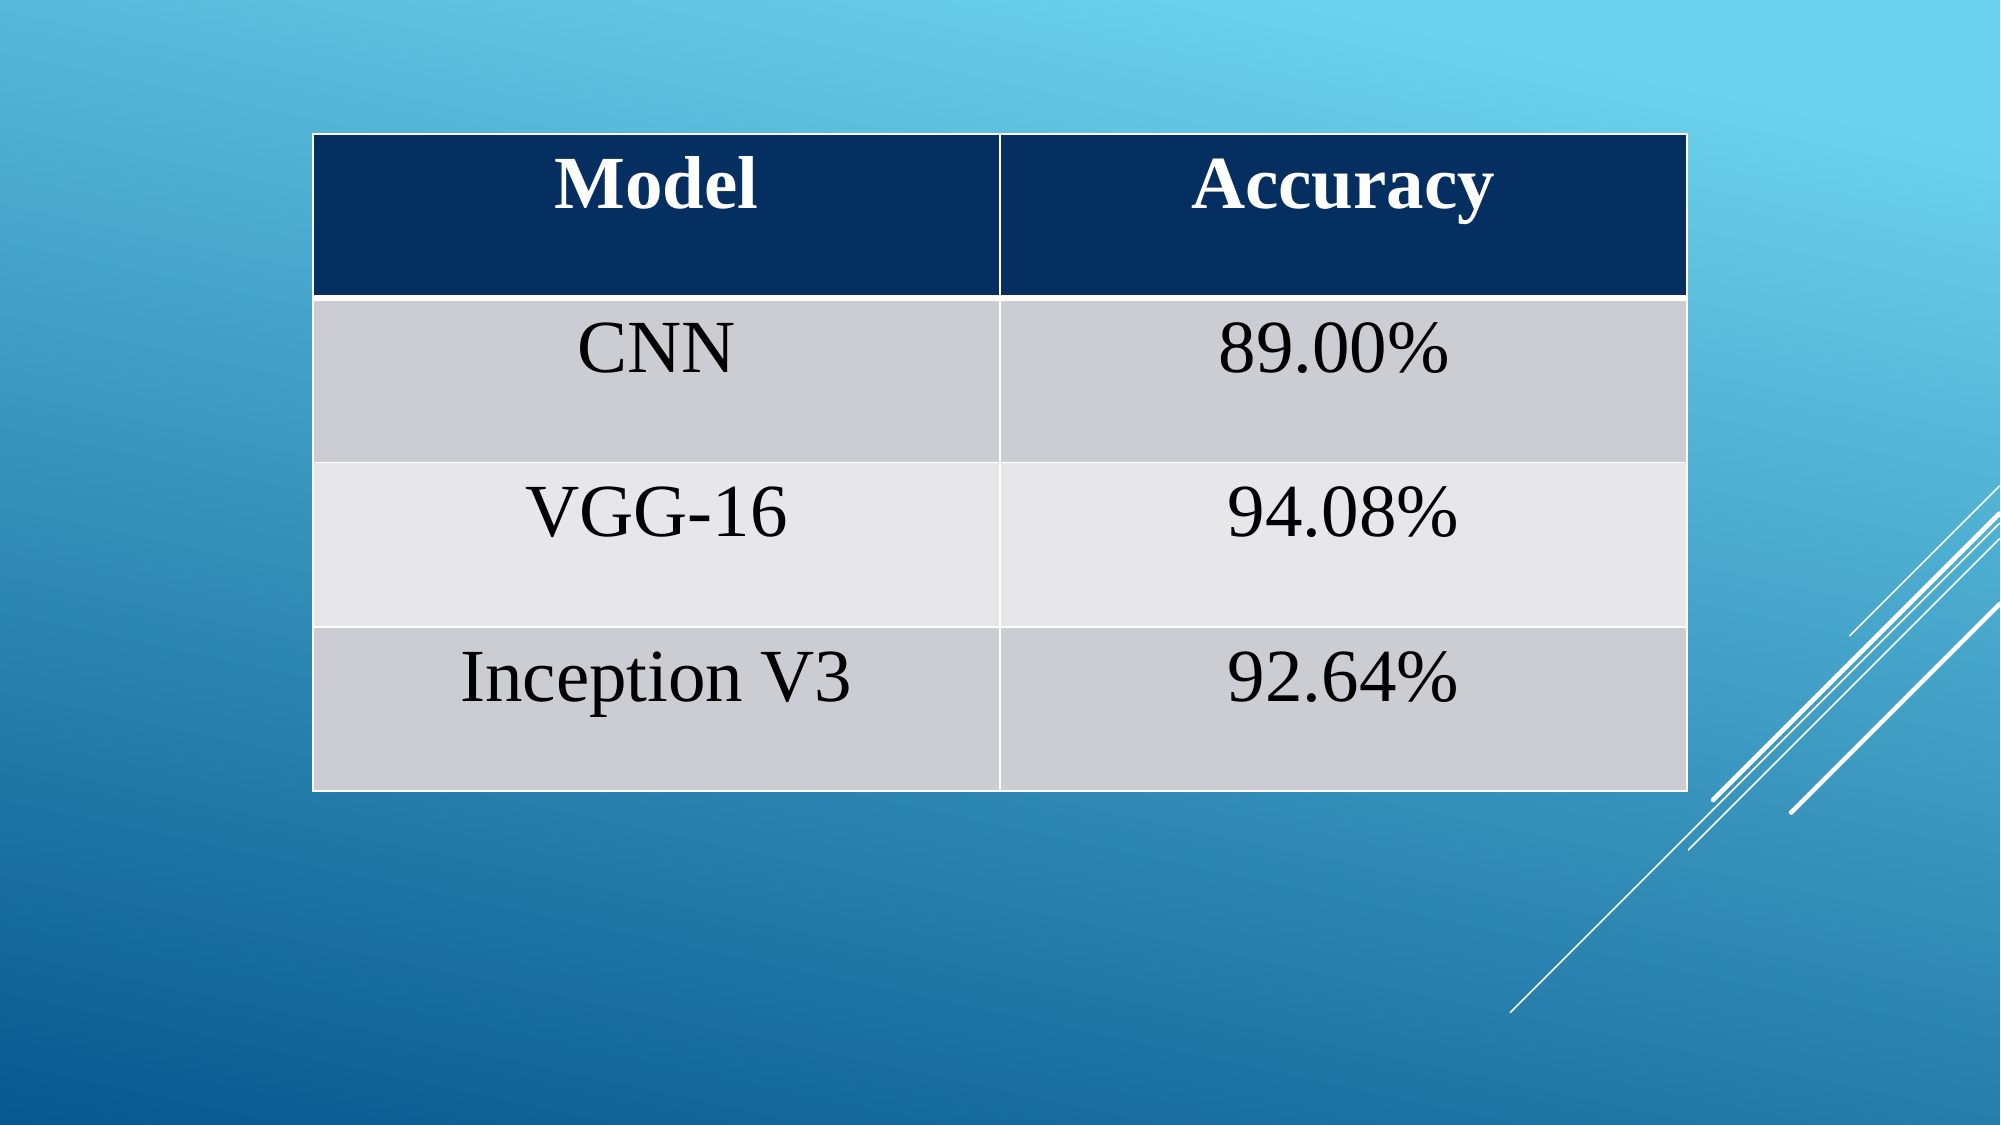

| Model | Accuracy |
| --- | --- |
| CNN | 89.00% |
| VGG-16 | 94.08% |
| Inception V3 | 92.64% |